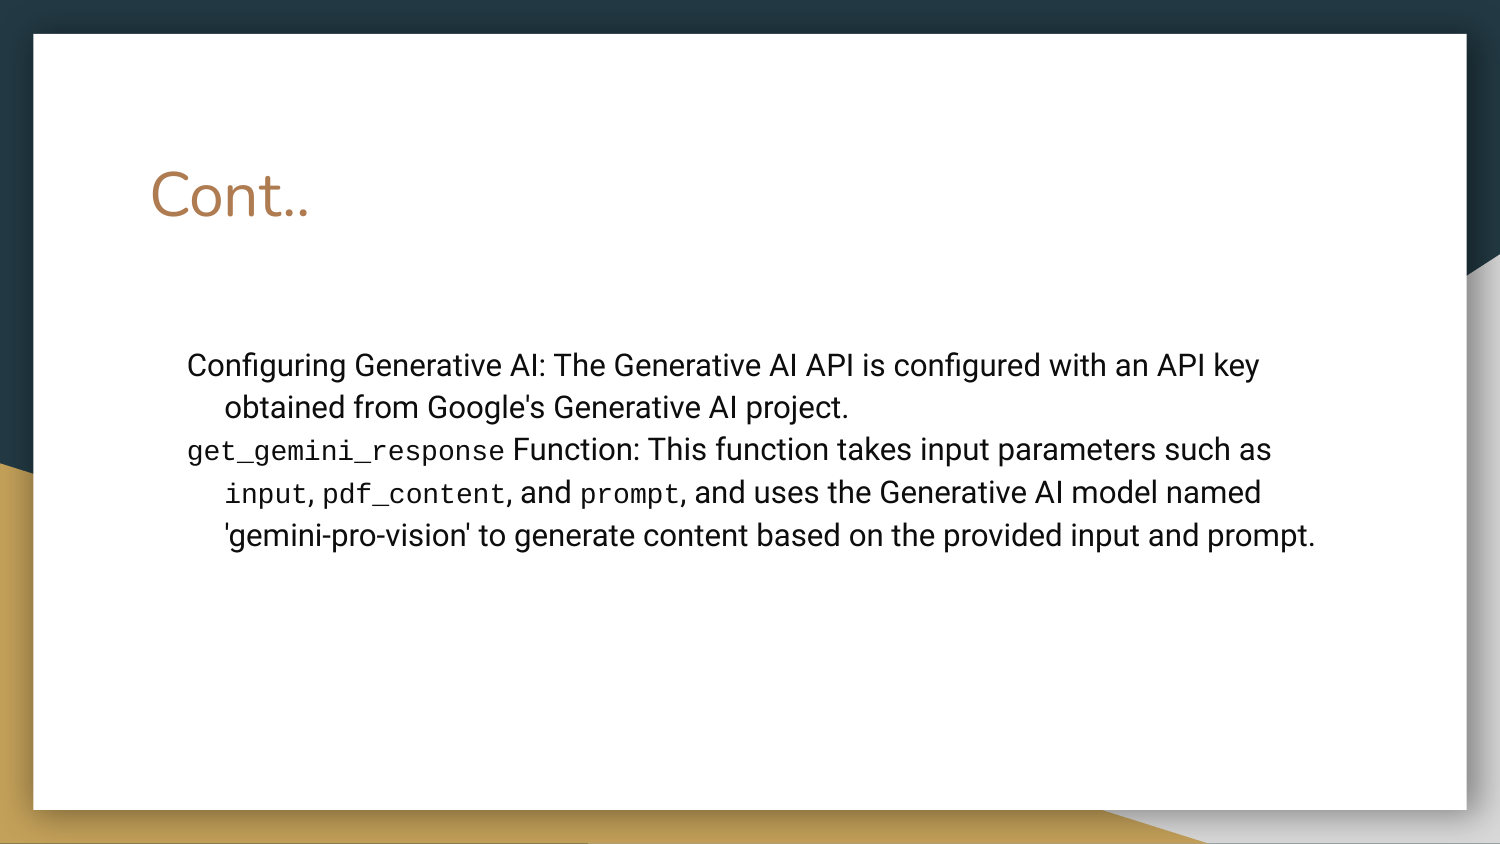

# Cont..
Configuring Generative AI: The Generative AI API is configured with an API key obtained from Google's Generative AI project.
get_gemini_response Function: This function takes input parameters such as input, pdf_content, and prompt, and uses the Generative AI model named 'gemini-pro-vision' to generate content based on the provided input and prompt.